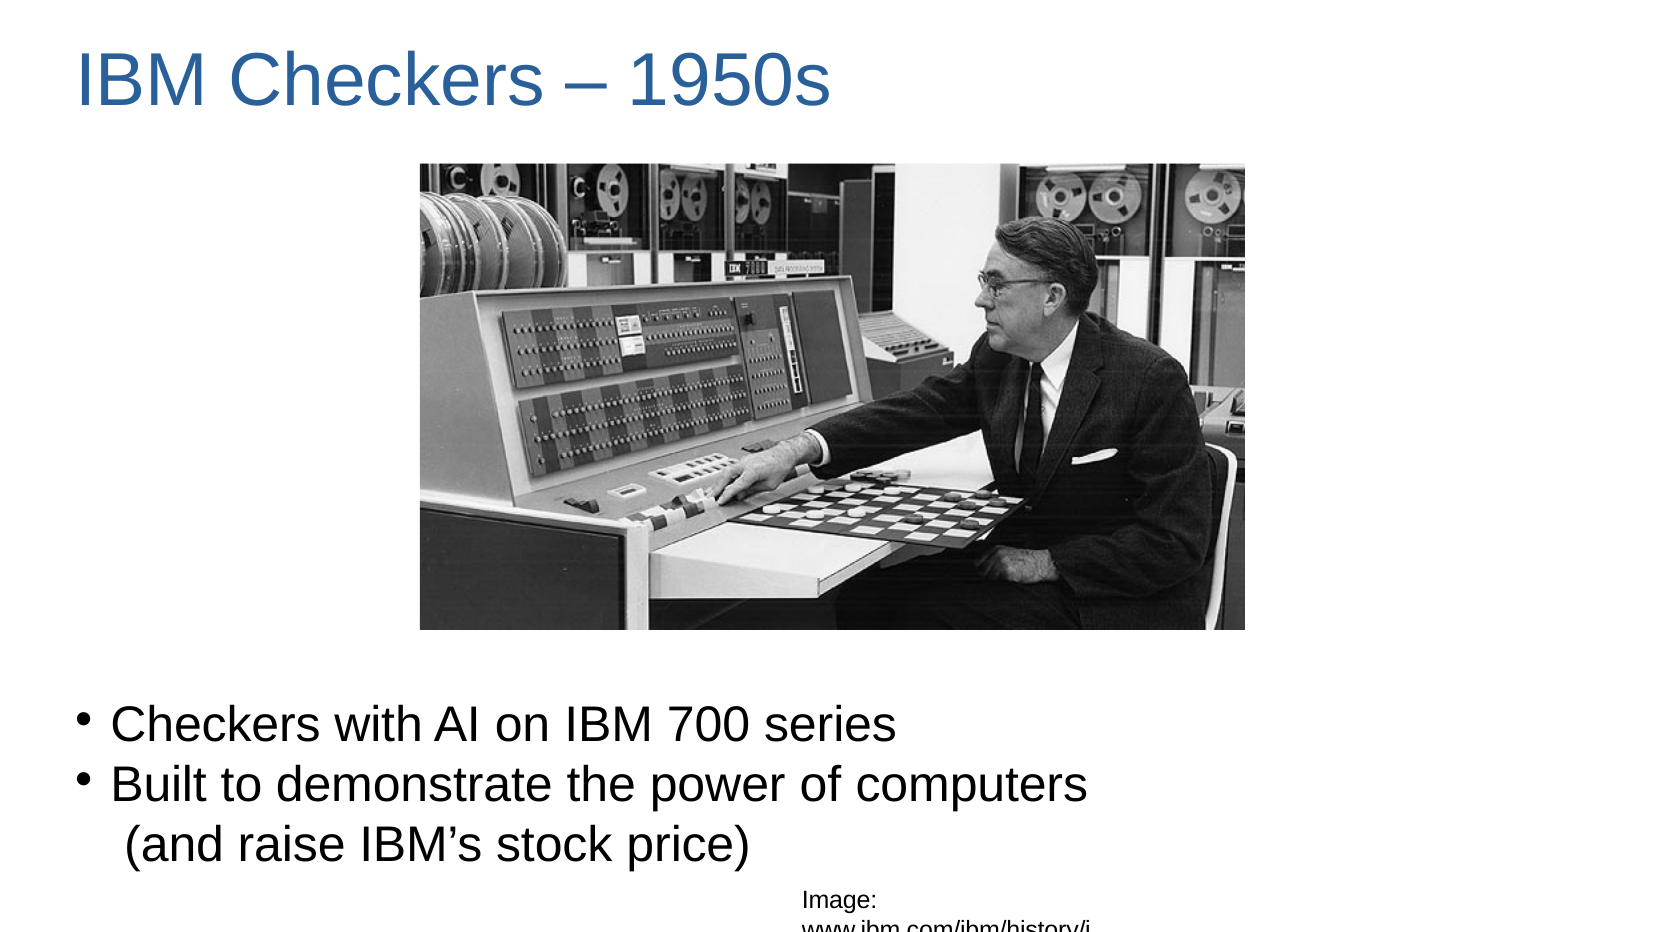

# IBM Checkers – 1950s

Checkers with AI on IBM 700 series
Built to demonstrate the power of computers  (and raise IBM’s stock price)
Image: www.ibm.com/ibm/history/ibm100/us/en/icons/ibm700series/impacts